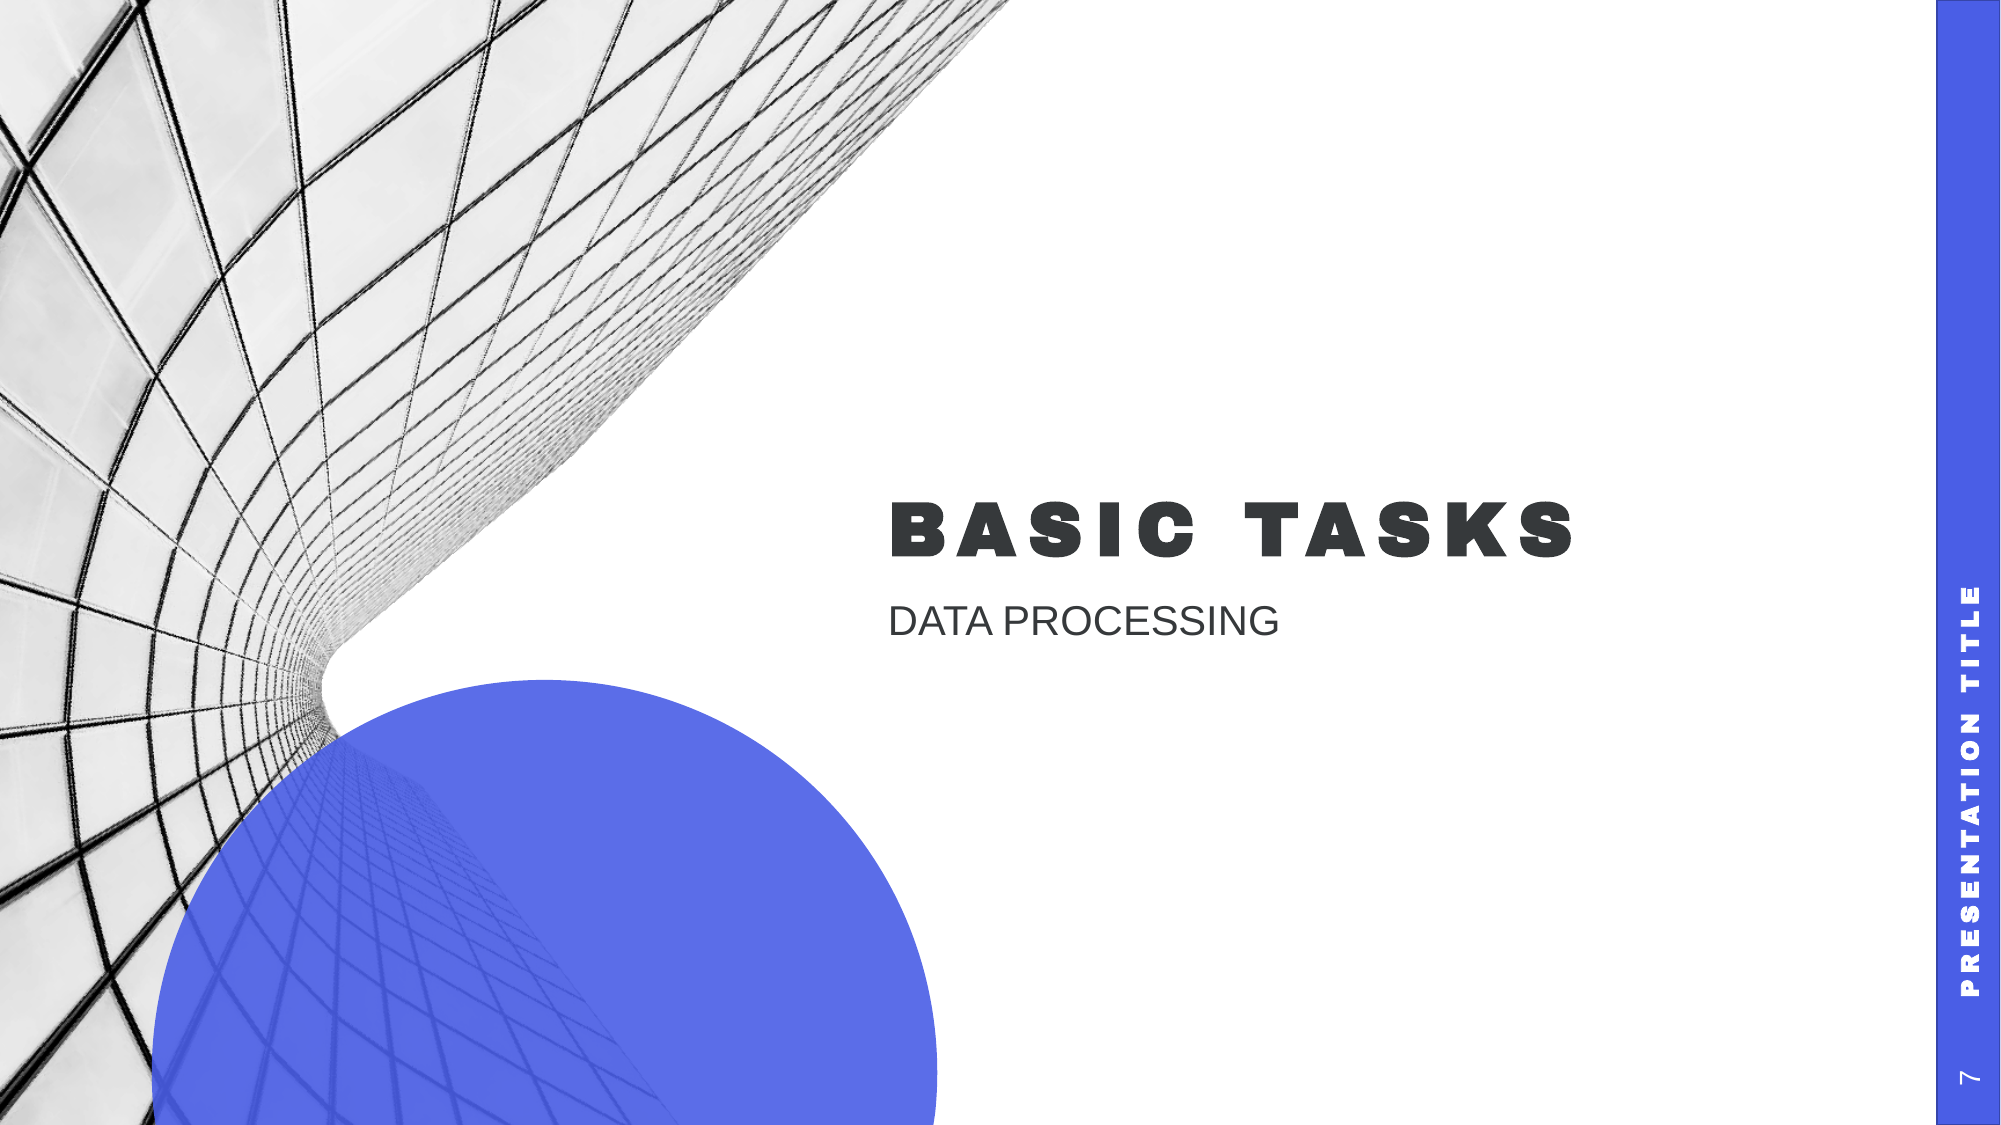

# Basic Tasks
Presentation Title
Data Processing
7